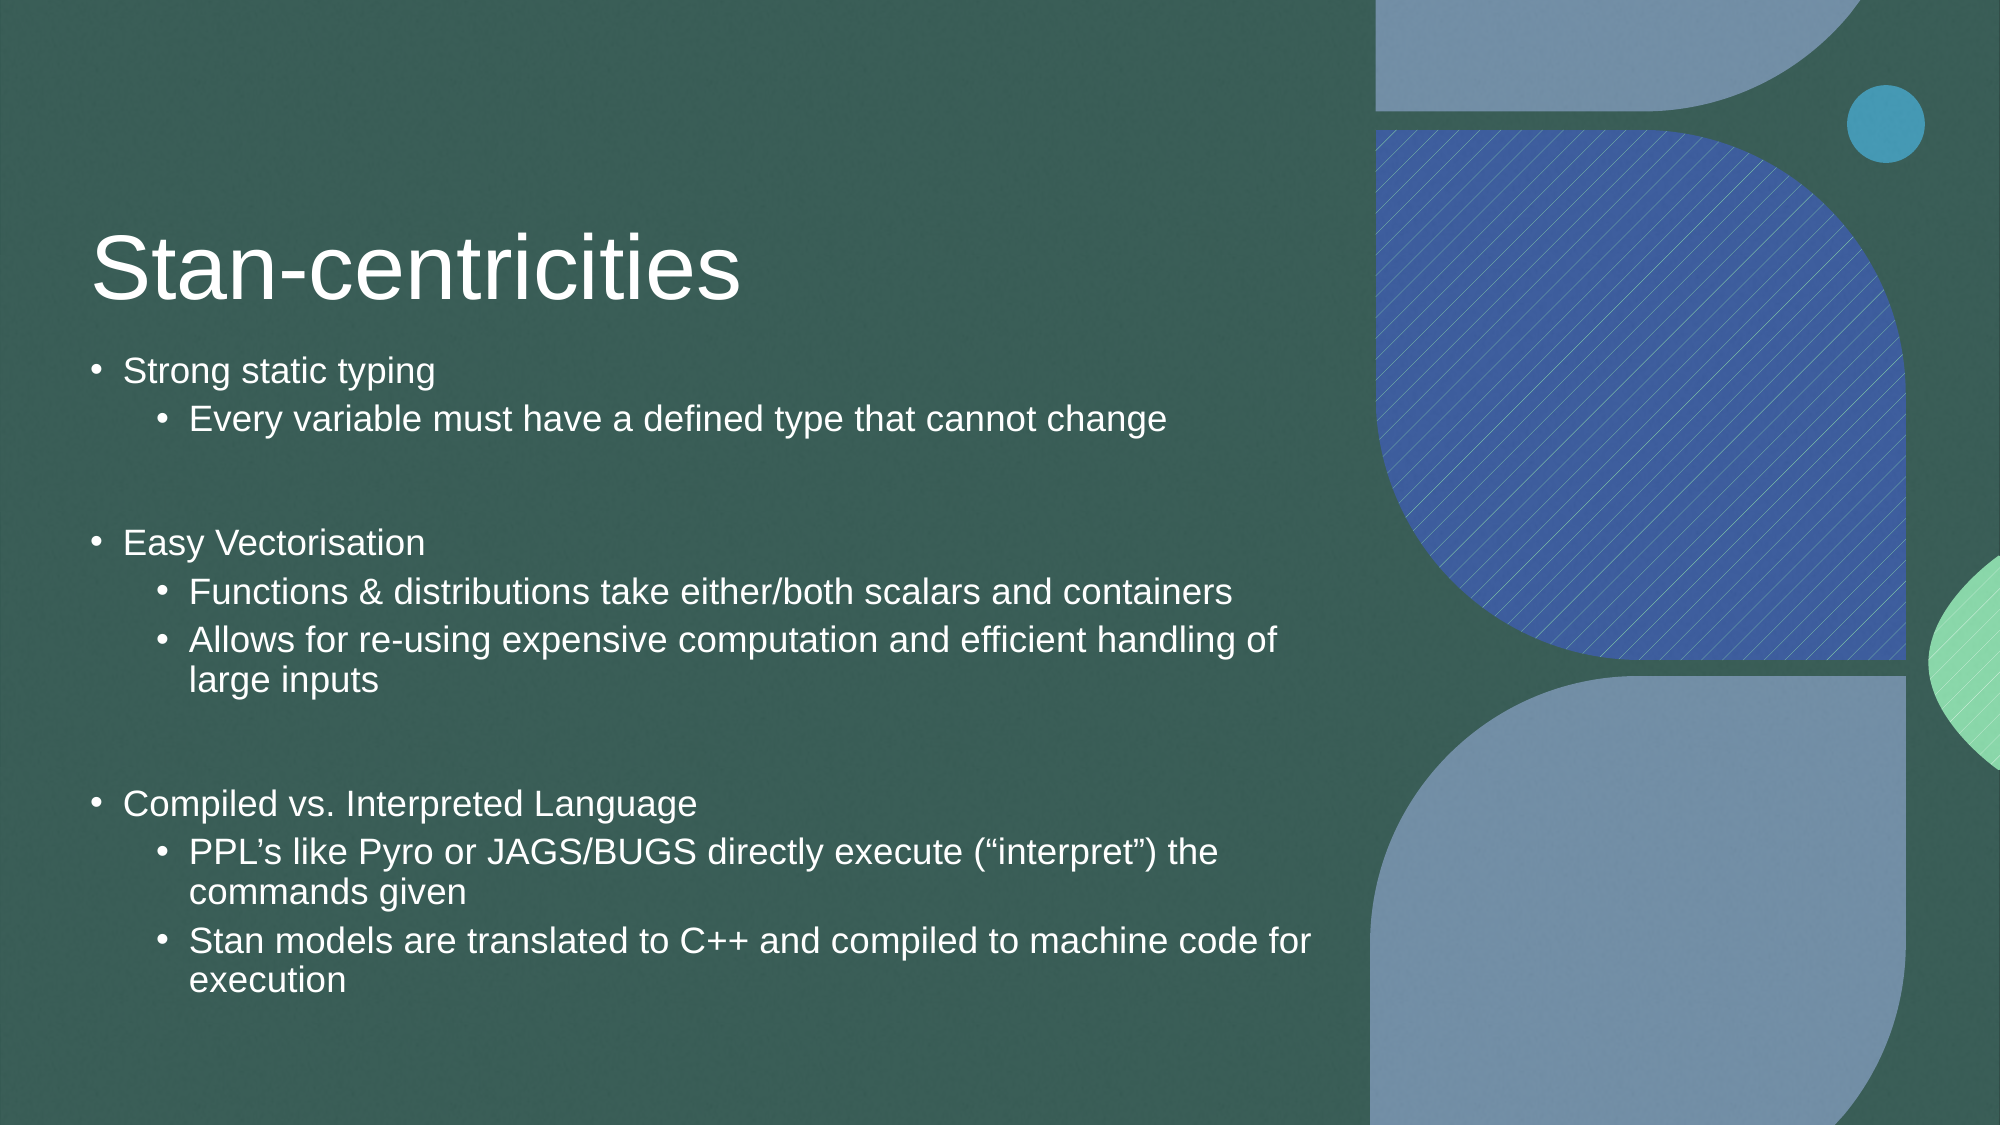

# Stan-centricities
Strong static typing
Every variable must have a defined type that cannot change

Easy Vectorisation
Functions & distributions take either/both scalars and containers
Allows for re-using expensive computation and efficient handling of large inputs

Compiled vs. Interpreted Language
PPL’s like Pyro or JAGS/BUGS directly execute (“interpret”) the commands given
Stan models are translated to C++ and compiled to machine code for execution